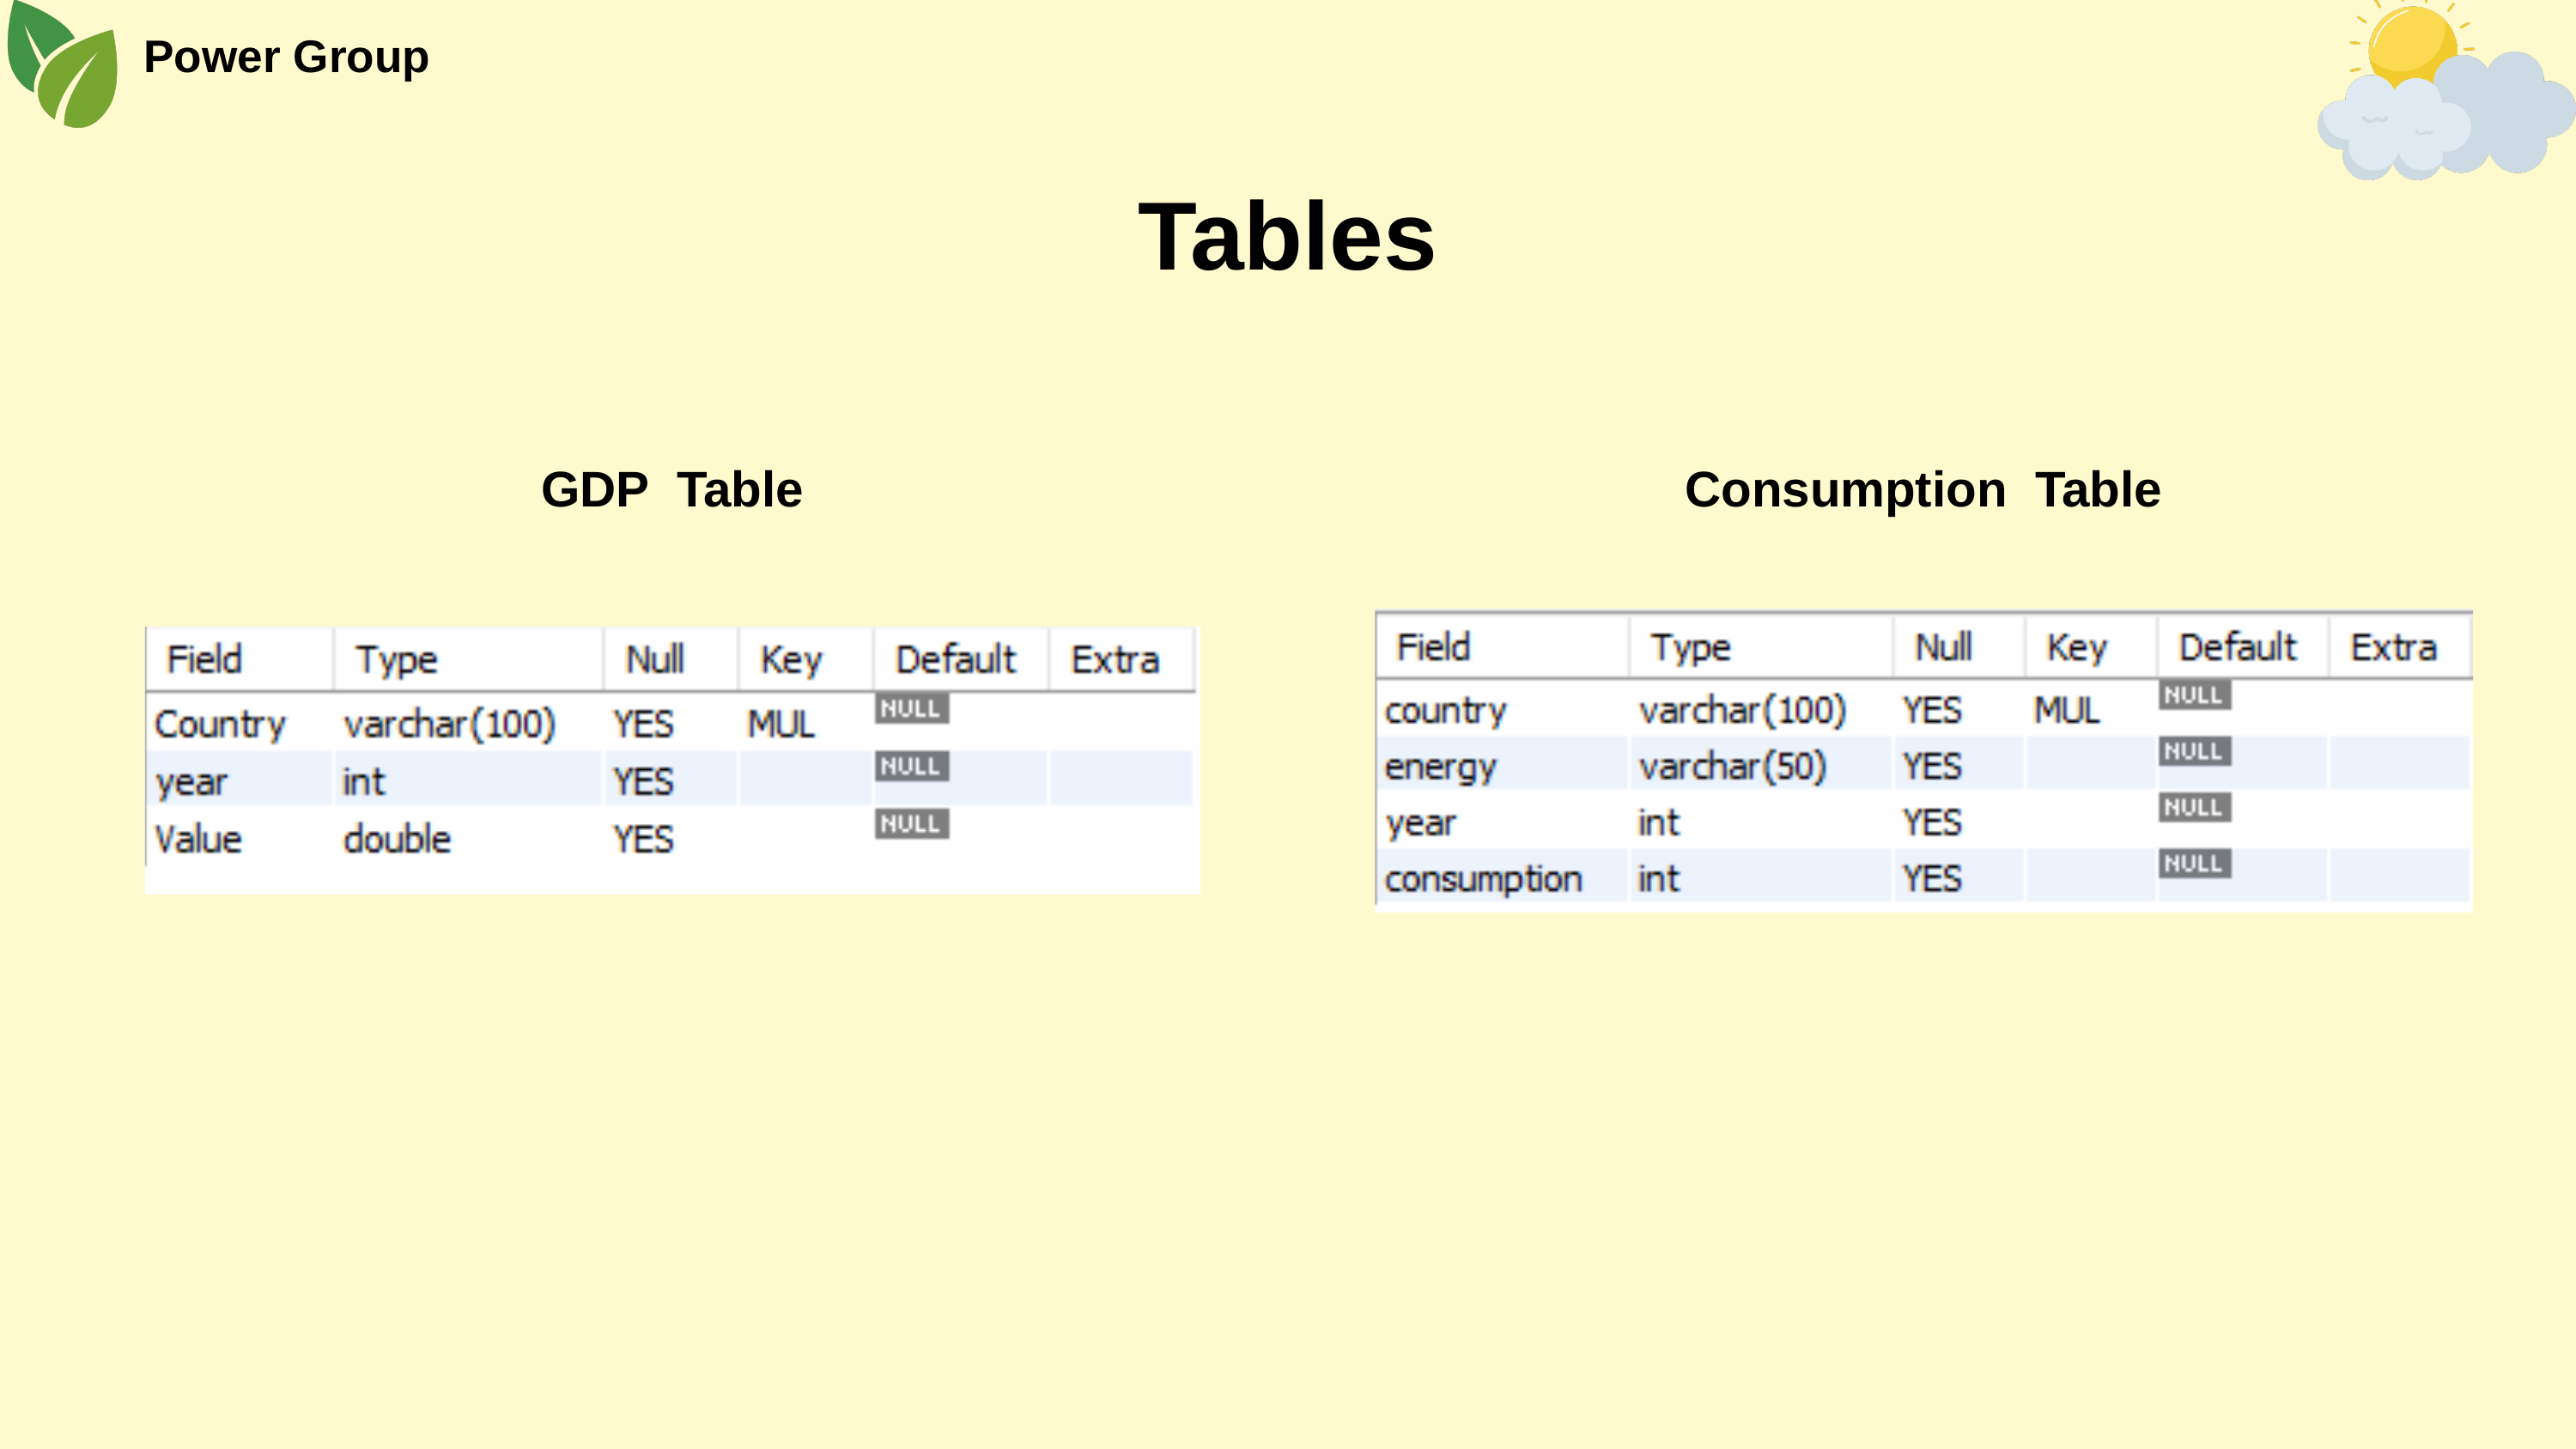

Power Group

Tables
GDP  Table
Consumption  Table